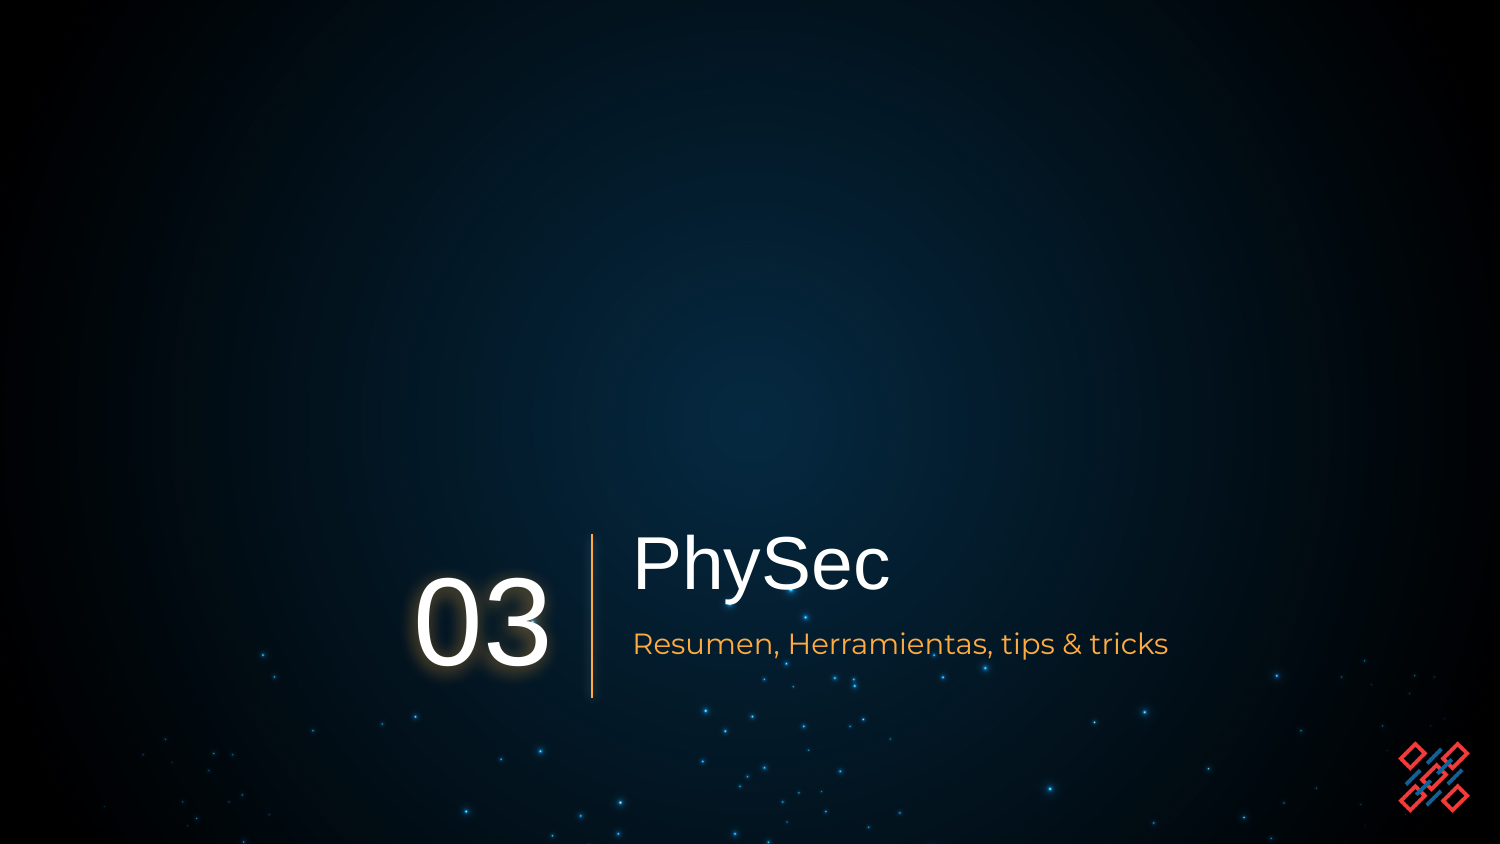

# PhySec
03
Resumen, Herramientas, tips & tricks